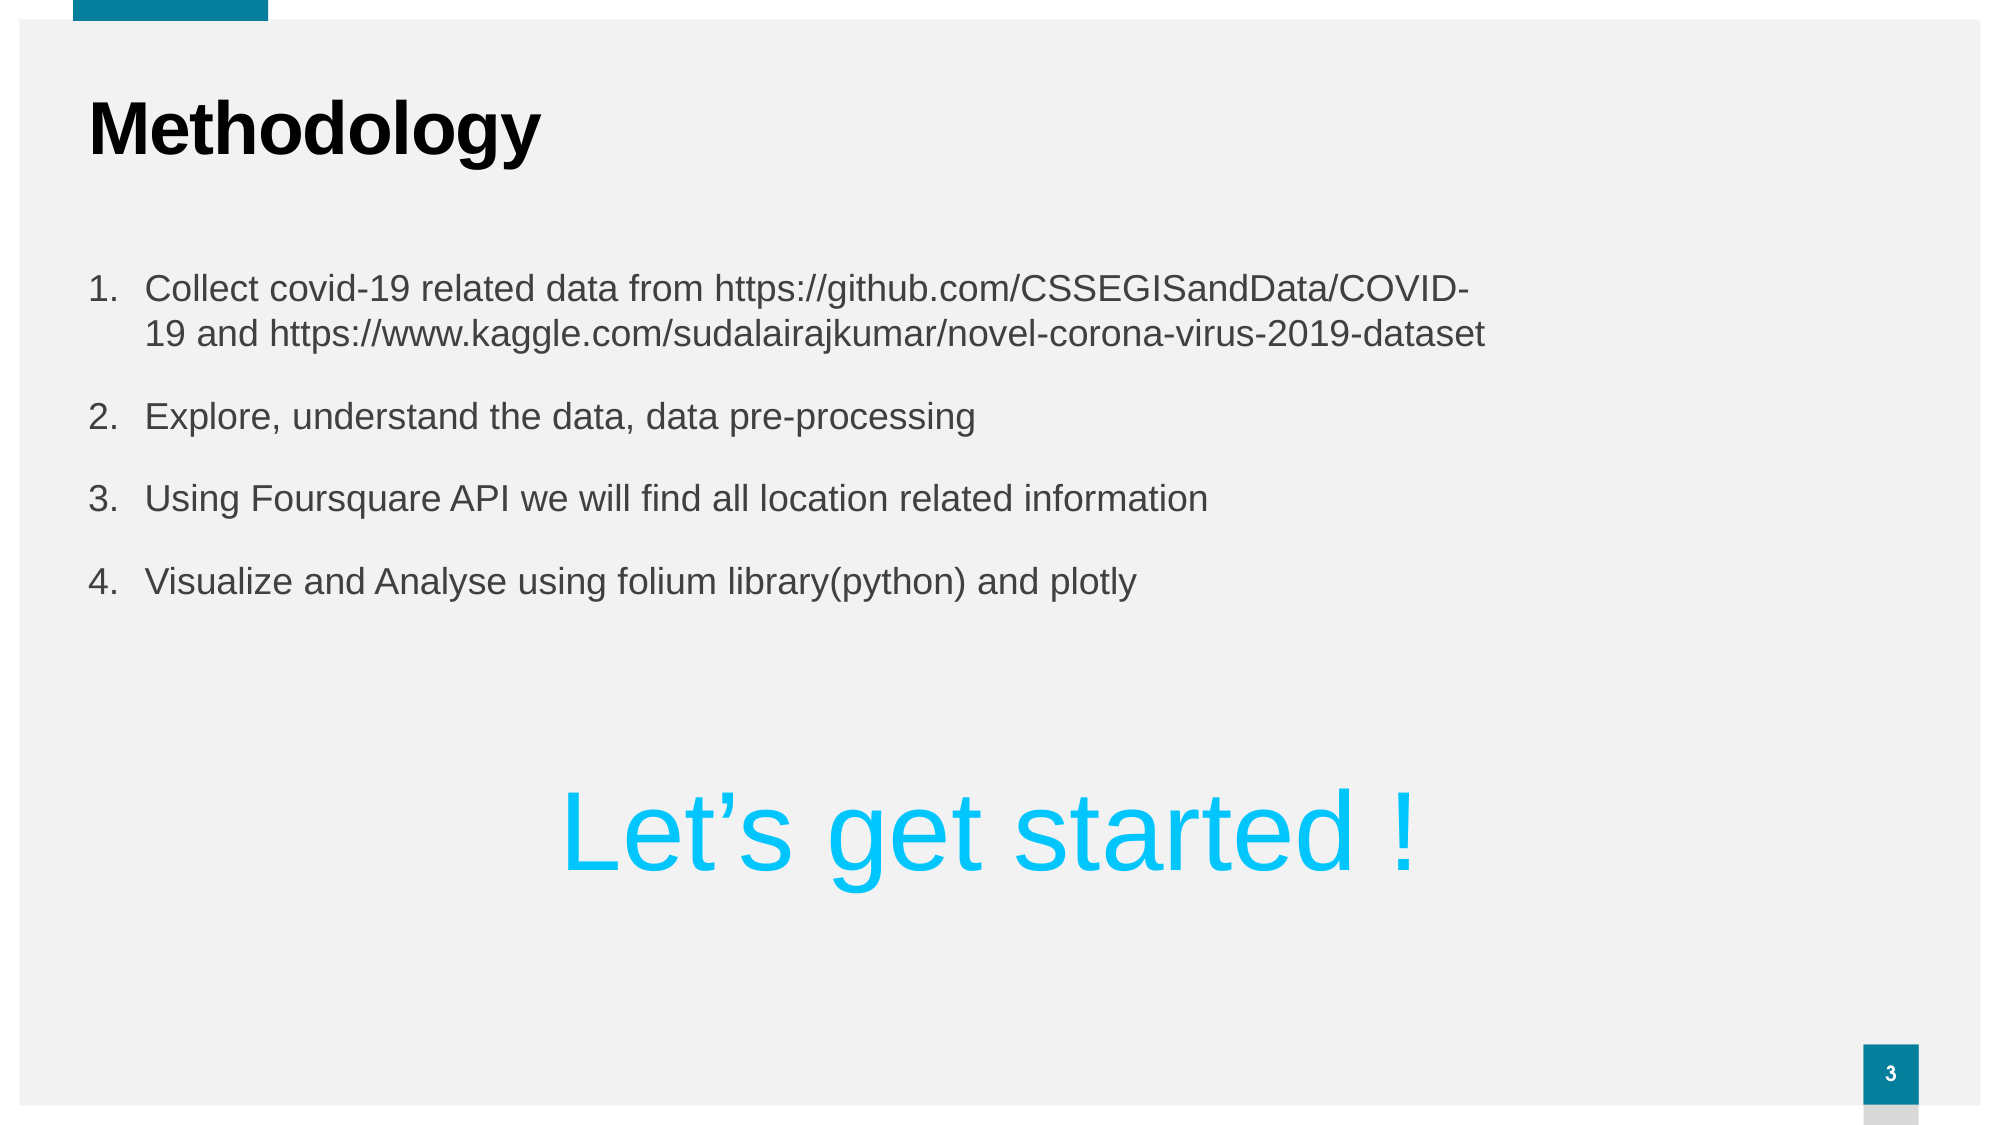

# Methodology
Collect covid-19 related data from https://github.com/CSSEGISandData/COVID-19 and https://www.kaggle.com/sudalairajkumar/novel-corona-virus-2019-dataset
Explore, understand the data, data pre-processing
Using Foursquare API we will find all location related information
Visualize and Analyse using folium library(python) and plotly

Let’s get started !